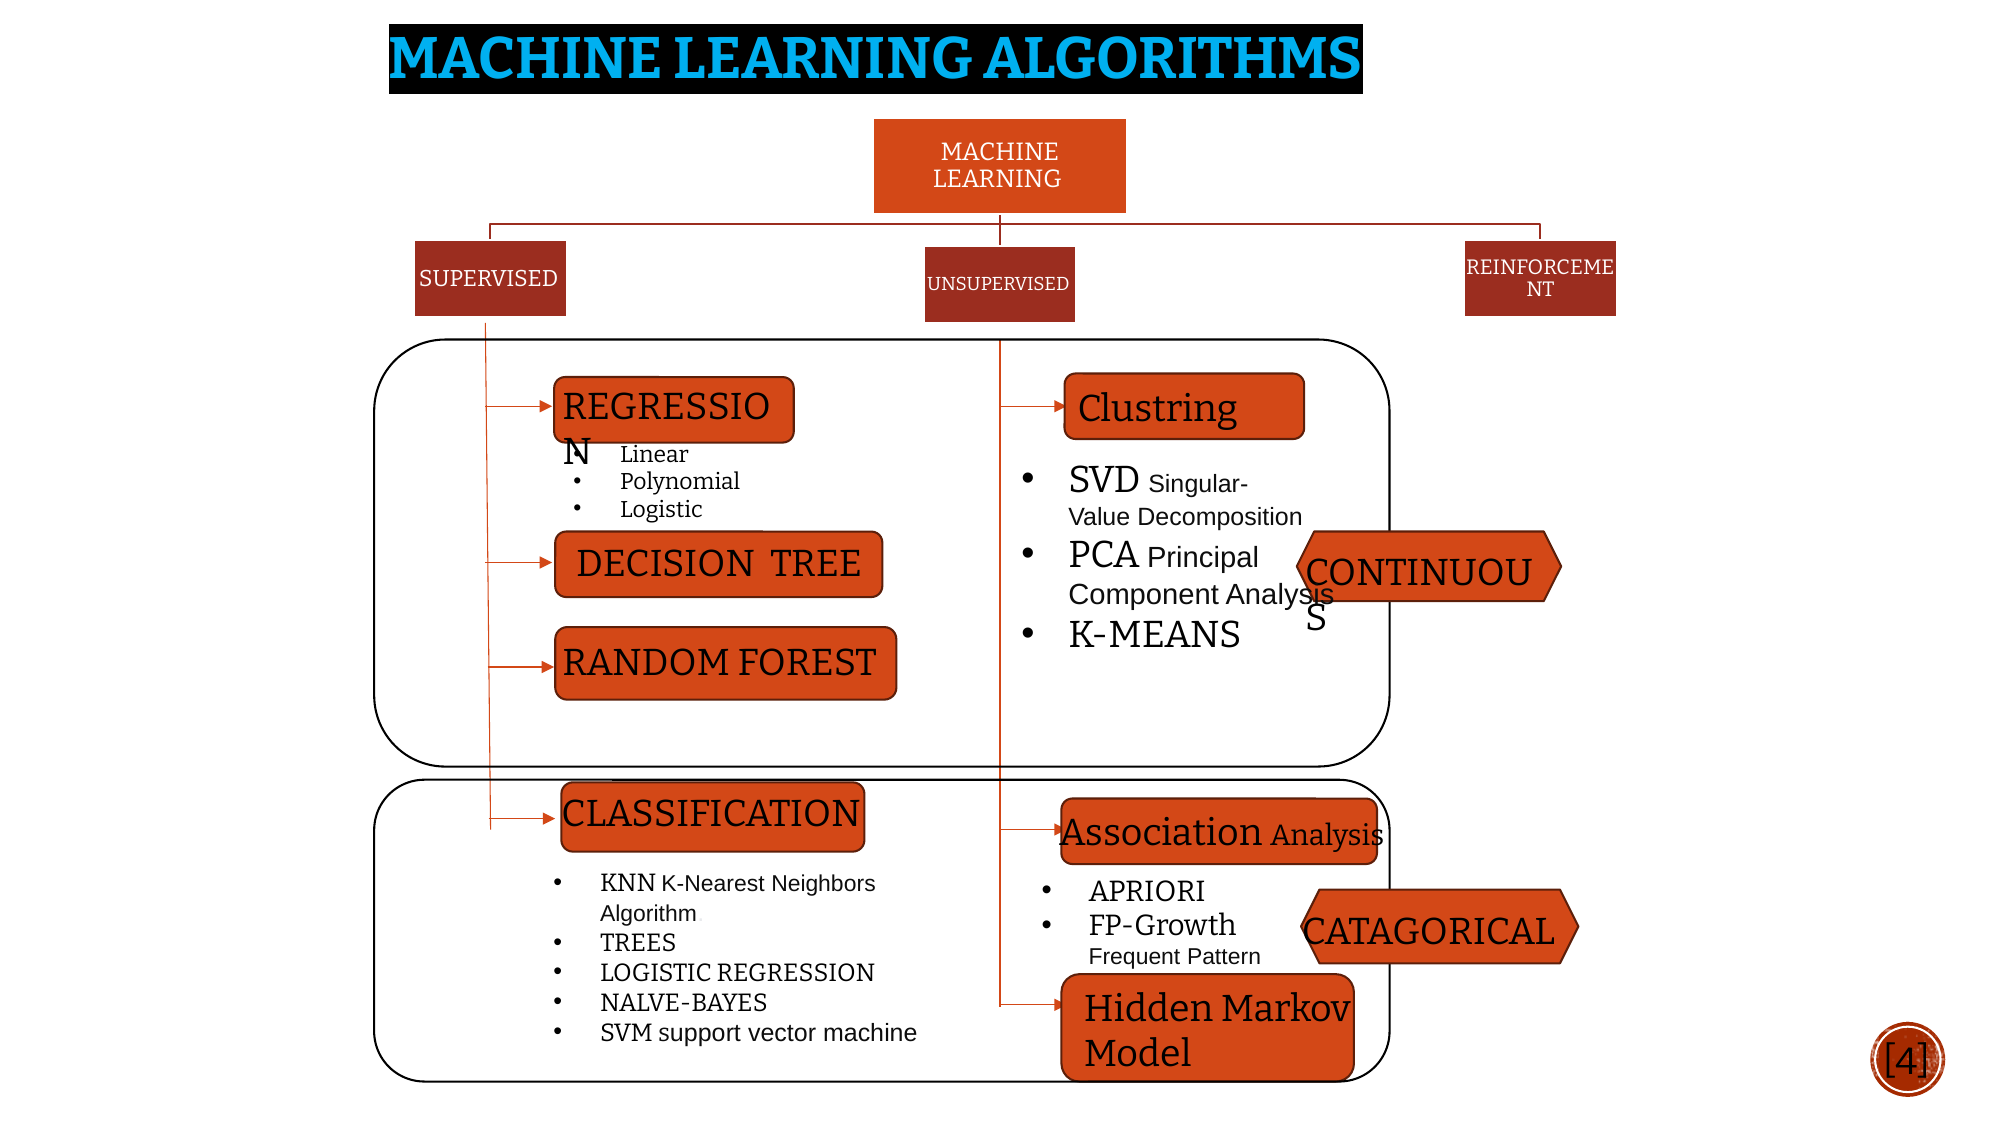

MACHINE LEARNING ALGORITHMS
MACHINE LEARNING
SUPERVISED
UNSUPERVISED
REINFORCEMENT

REGRESSION
Clustring

Linear
Polynomial
Logistic
SVD Singular-Value Decomposition
PCA Principal Component Analysis
K-MEANS

DECISION  TREE
CONTINUOUS

RANDOM FOREST

CLASSIFICATION

Association Analysis
KNN K-Nearest Neighbors Algorithm.
TREES
LOGISTIC REGRESSION
NALVE-BAYES
SVM support vector machine
APRIORI
FP-Growth Frequent Pattern

CATAGORICAL

Hidden Markov Model
[4]